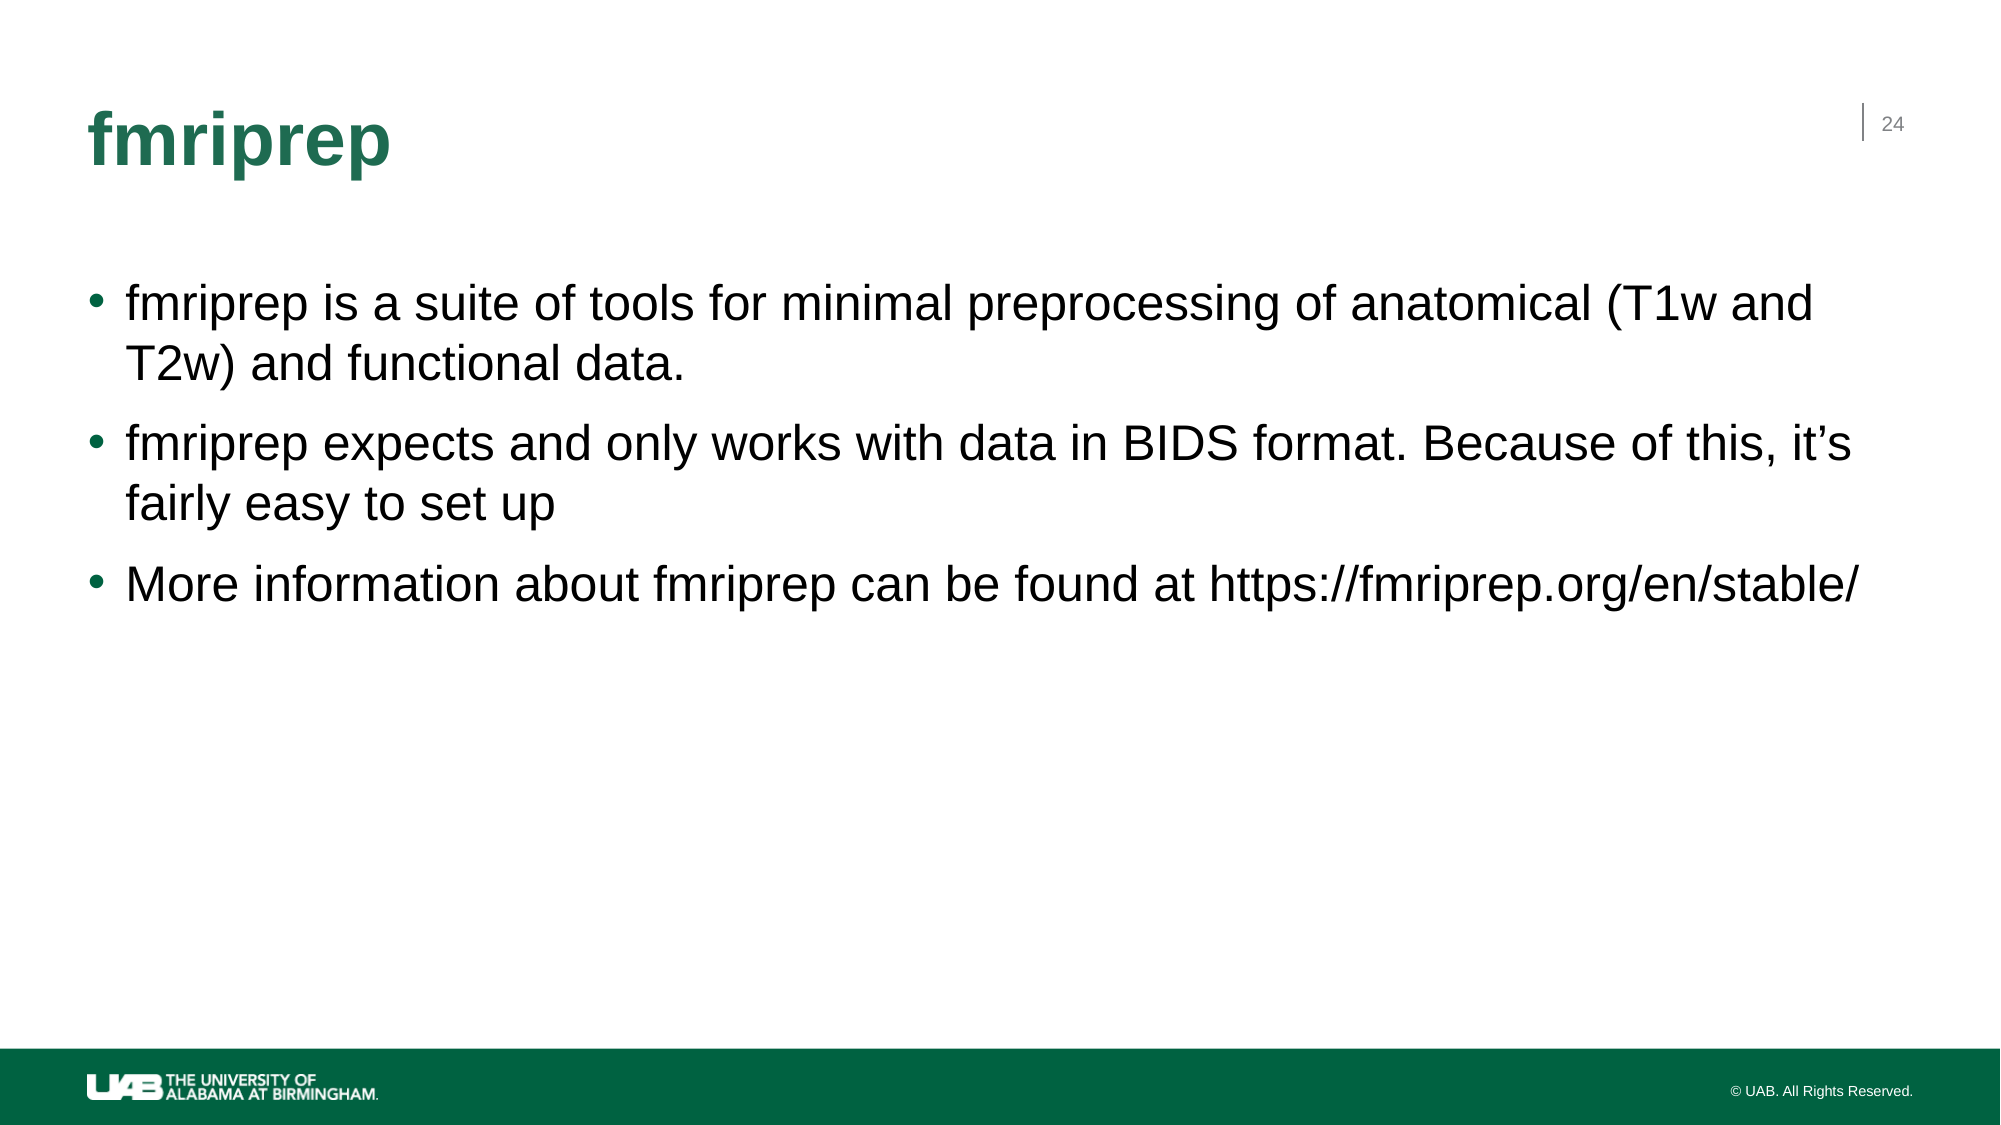

# fmriprep
24
fmriprep is a suite of tools for minimal preprocessing of anatomical (T1w and T2w) and functional data.
fmriprep expects and only works with data in BIDS format. Because of this, it’s fairly easy to set up
More information about fmriprep can be found at https://fmriprep.org/en/stable/